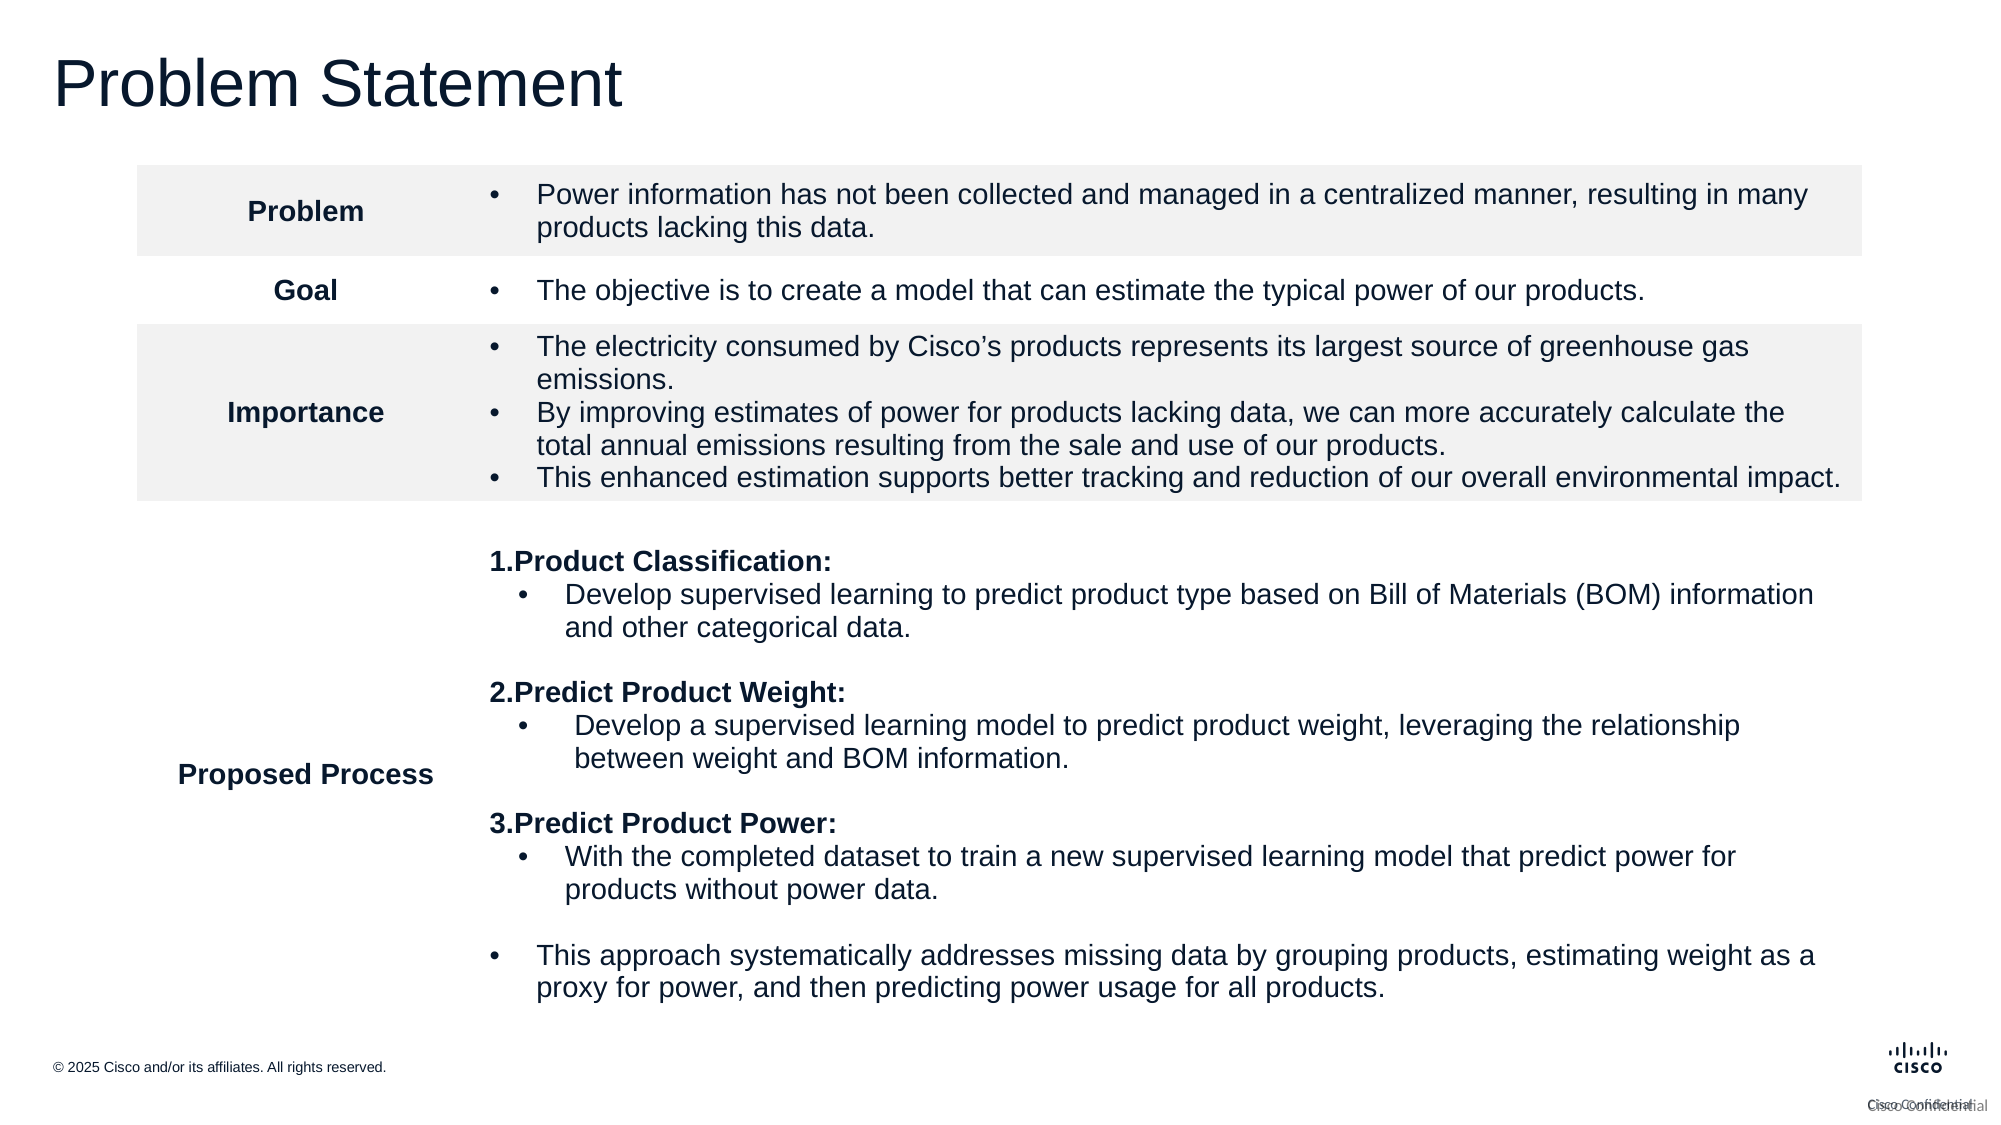

# Problem Statement
| Problem | Power information has not been collected and managed in a centralized manner, resulting in many products lacking this data. |
| --- | --- |
| Goal | The objective is to create a model that can estimate the typical power of our products. |
| Importance | The electricity consumed by Cisco’s products represents its largest source of greenhouse gas emissions. By improving estimates of power for products lacking data, we can more accurately calculate the total annual emissions resulting from the sale and use of our products. This enhanced estimation supports better tracking and reduction of our overall environmental impact. |
| Proposed Process | Product Classification: Develop supervised learning to predict product type based on Bill of Materials (BOM) information and other categorical data. Predict Product Weight: Develop a supervised learning model to predict product weight, leveraging the relationship between weight and BOM information. Predict Product Power: With the completed dataset to train a new supervised learning model that predict power for products without power data. This approach systematically addresses missing data by grouping products, estimating weight as a proxy for power, and then predicting power usage for all products. |